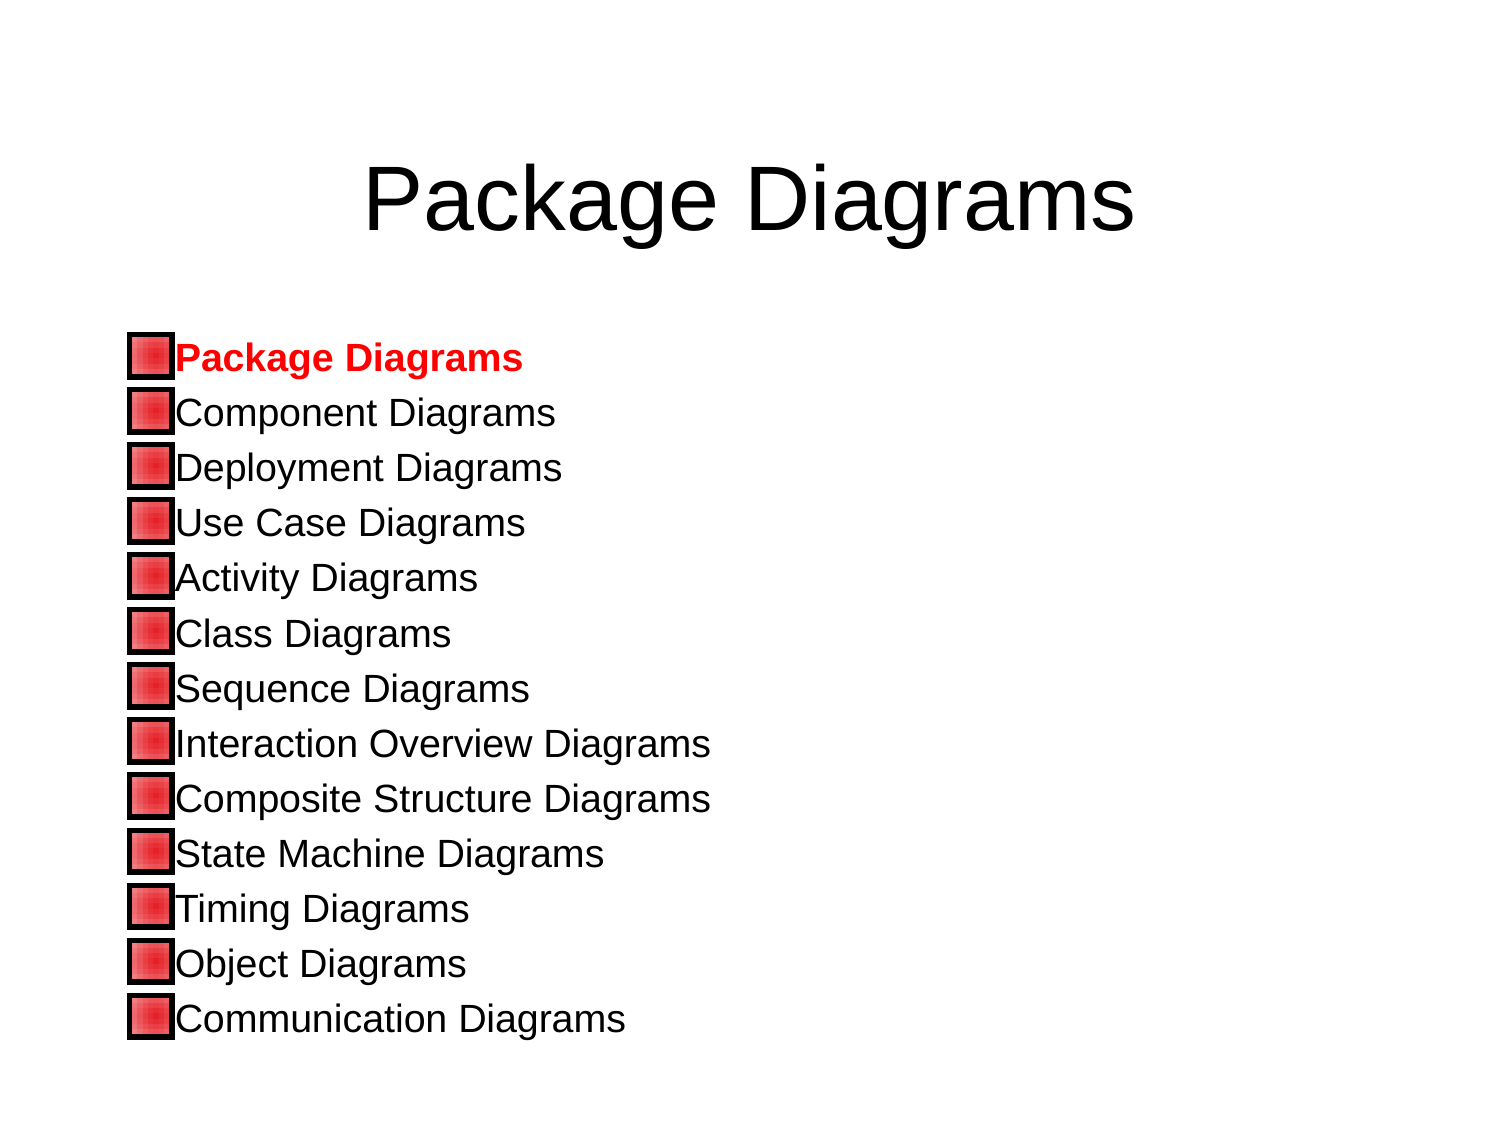

# Package Diagrams
Package Diagrams
Component Diagrams
Deployment Diagrams
Use Case Diagrams
Activity Diagrams
Class Diagrams
Sequence Diagrams
Interaction Overview Diagrams
Composite Structure Diagrams
State Machine Diagrams
Timing Diagrams
Object Diagrams
Communication Diagrams